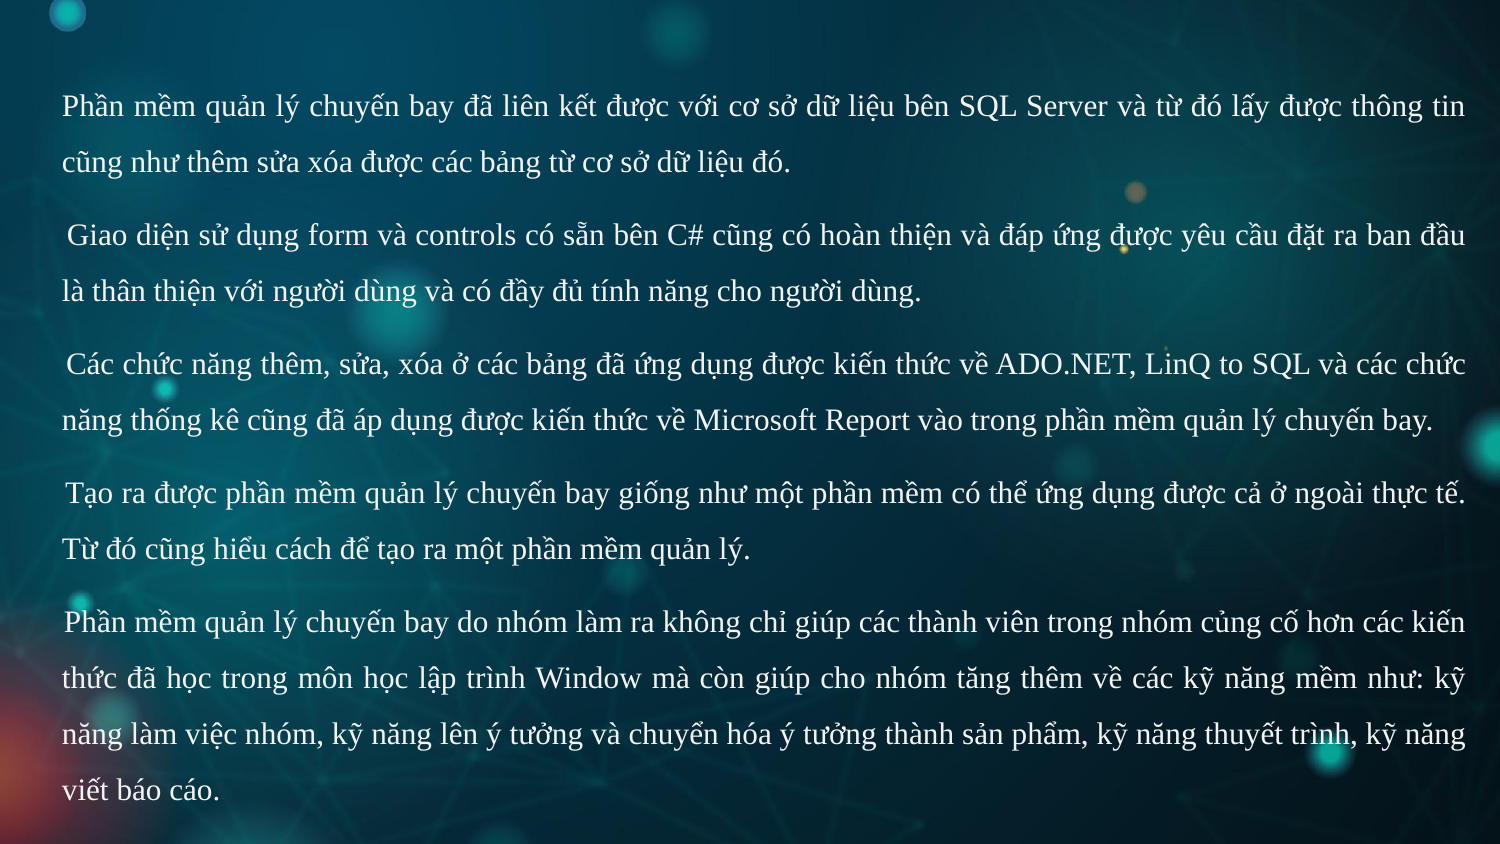

Phần mềm quản lý chuyến bay đã liên kết được với cơ sở dữ liệu bên SQL Server và từ đó lấy được thông tin cũng như thêm sửa xóa được các bảng từ cơ sở dữ liệu đó.
    Giao diện sử dụng form và controls có sẵn bên C# cũng có hoàn thiện và đáp ứng được yêu cầu đặt ra ban đầu là thân thiện với người dùng và có đầy đủ tính năng cho người dùng.
    Các chức năng thêm, sửa, xóa ở các bảng đã ứng dụng được kiến thức về ADO.NET, LinQ to SQL và các chức năng thống kê cũng đã áp dụng được kiến thức về Microsoft Report vào trong phần mềm quản lý chuyến bay.
    Tạo ra được phần mềm quản lý chuyến bay giống như một phần mềm có thể ứng dụng được cả ở ngoài thực tế. Từ đó cũng hiểu cách để tạo ra một phần mềm quản lý.
    Phần mềm quản lý chuyến bay do nhóm làm ra không chỉ giúp các thành viên trong nhóm củng cố hơn các kiến thức đã học trong môn học lập trình Window mà còn giúp cho nhóm tăng thêm về các kỹ năng mềm như: kỹ năng làm việc nhóm, kỹ năng lên ý tưởng và chuyển hóa ý tưởng thành sản phẩm, kỹ năng thuyết trình, kỹ năng viết báo cáo.